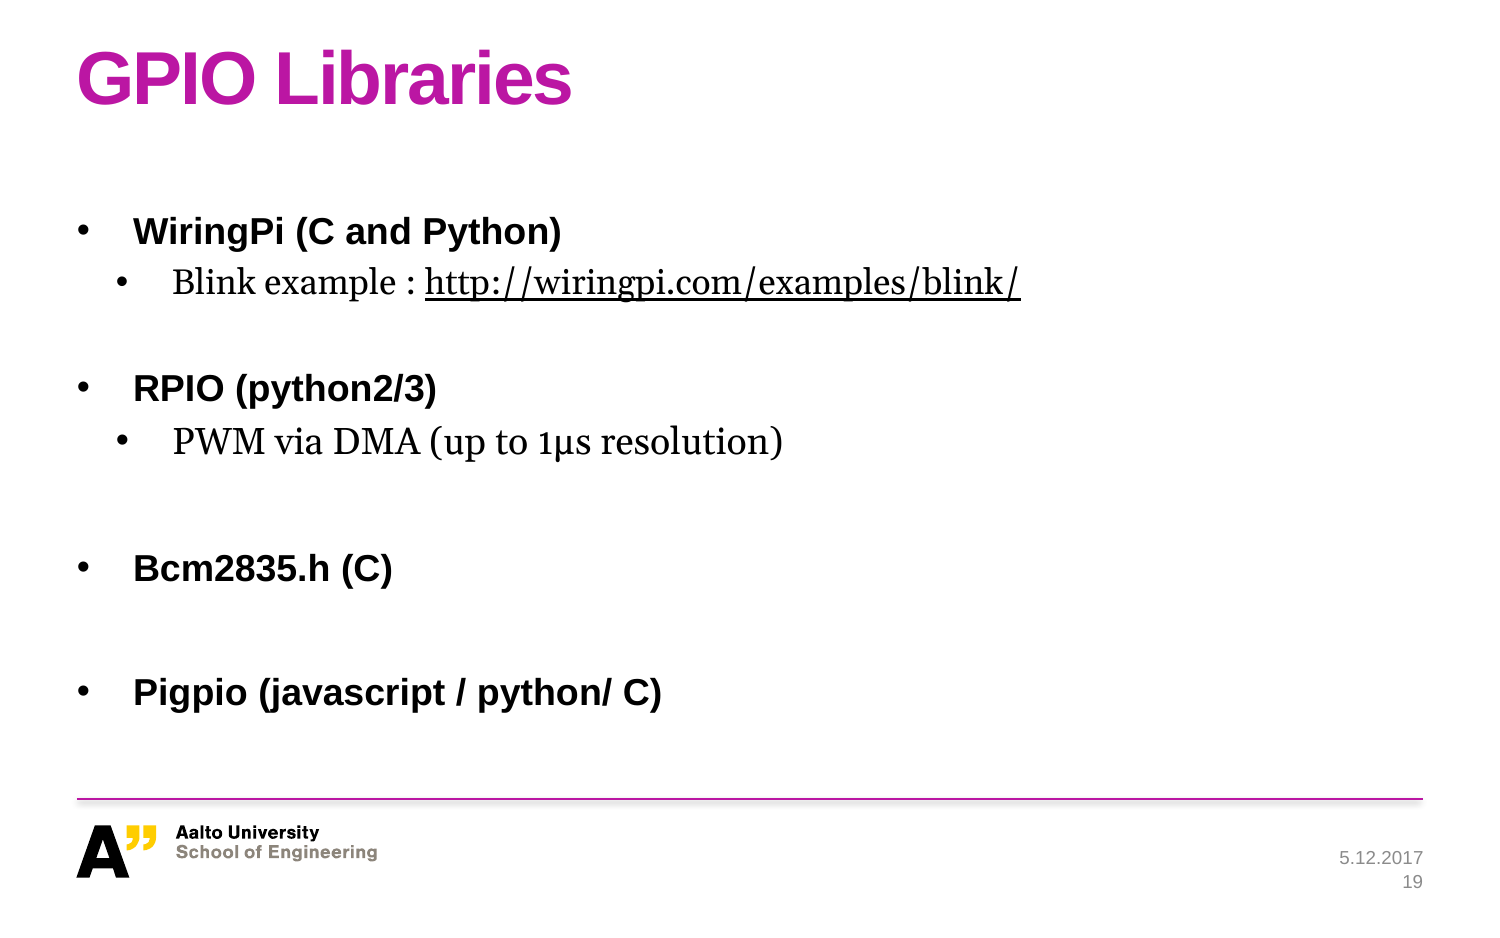

# GPIO Libraries
WiringPi (C and Python)
Blink example : http://wiringpi.com/examples/blink/

RPIO (python2/3)
PWM via DMA (up to 1µs resolution)

Bcm2835.h (C)

Pigpio (javascript / python/ C)

5.12.2017
19